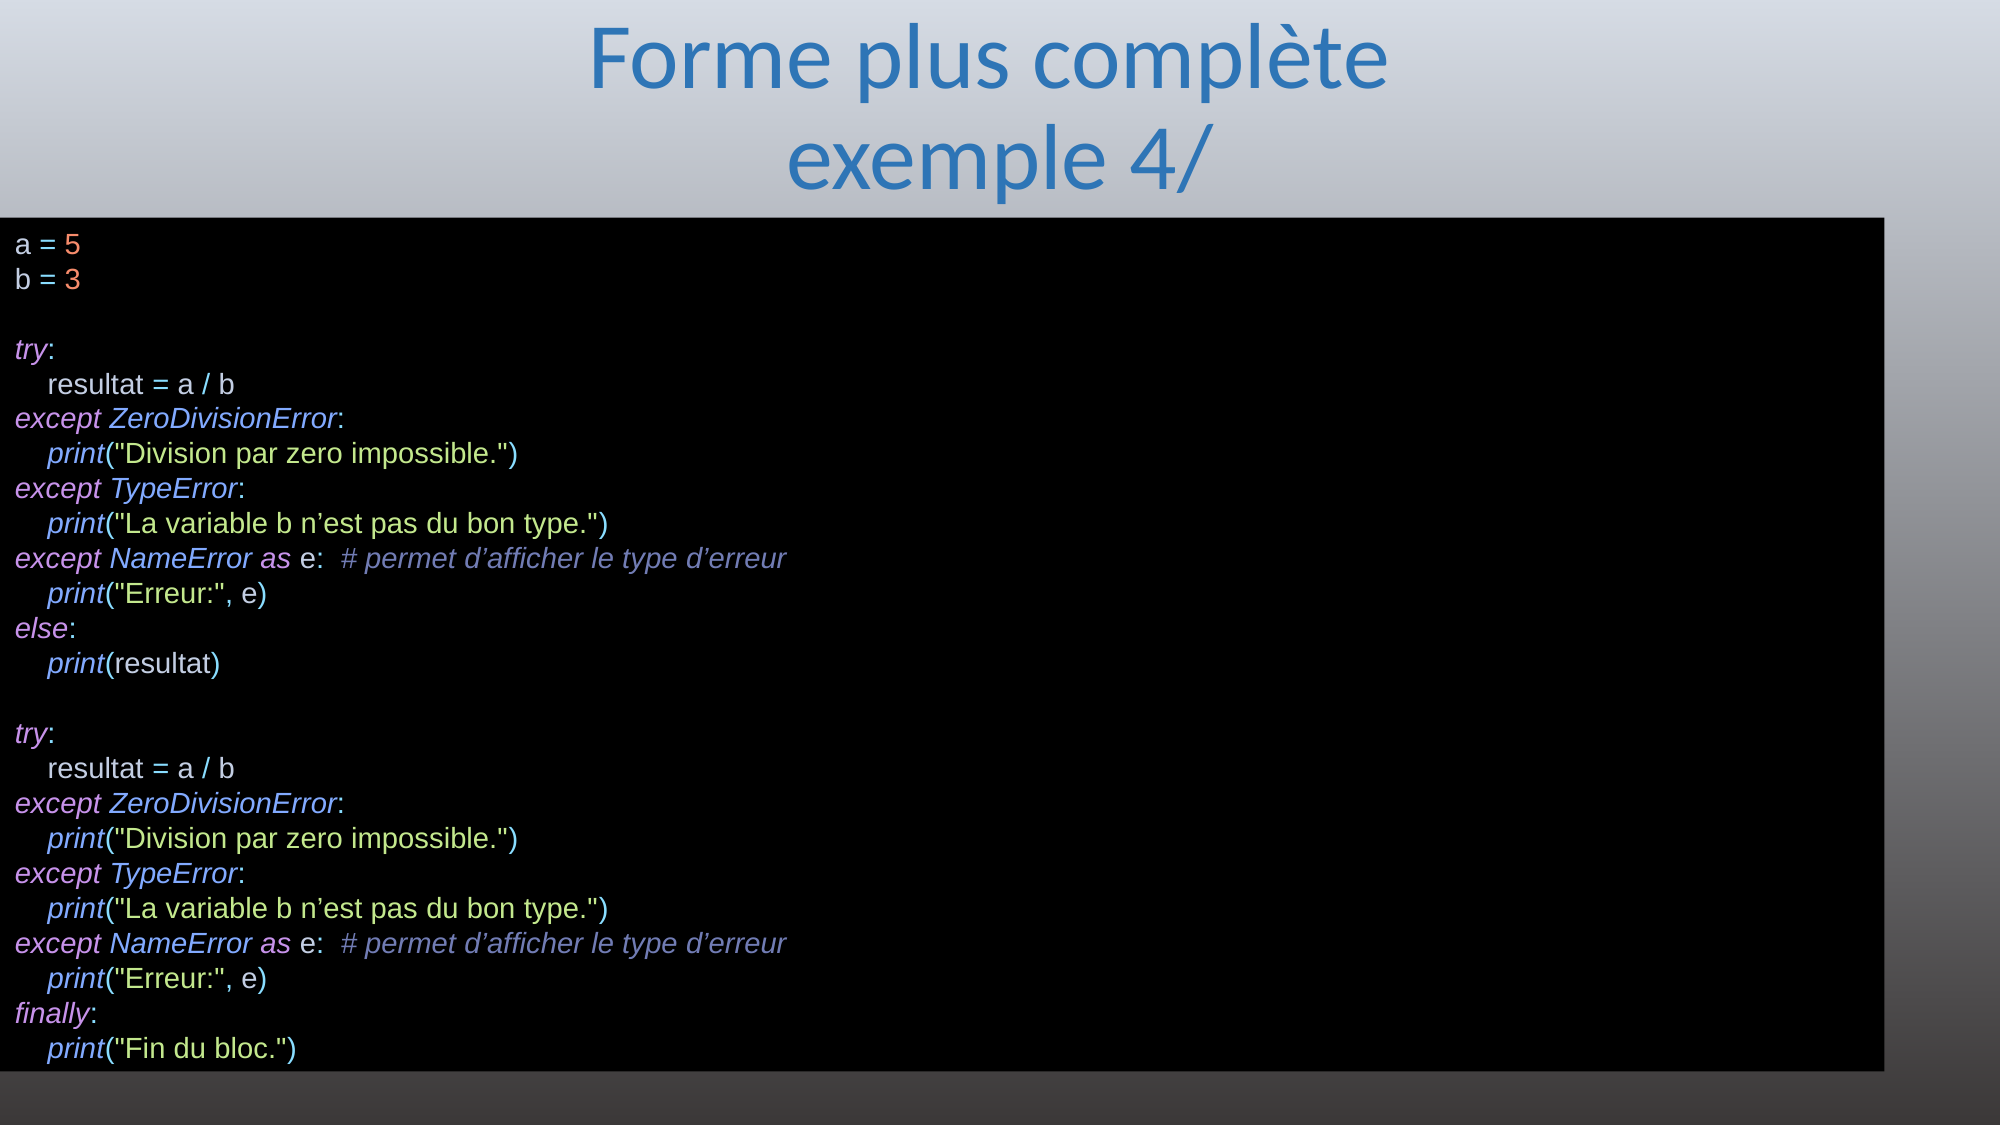

# Forme plus complète exemple 4/
a = 5
b = 3
try:
    resultat = a / b
except ZeroDivisionError:
    print("Division par zero impossible.")
except TypeError:
    print("La variable b n’est pas du bon type.")
except NameError as e:  # permet d’afficher le type d’erreur
    print("Erreur:", e)
else:
    print(resultat)
try:
    resultat = a / b
except ZeroDivisionError:
    print("Division par zero impossible.")
except TypeError:
    print("La variable b n’est pas du bon type.")
except NameError as e:  # permet d’afficher le type d’erreur
    print("Erreur:", e)
finally:
    print("Fin du bloc.")

185